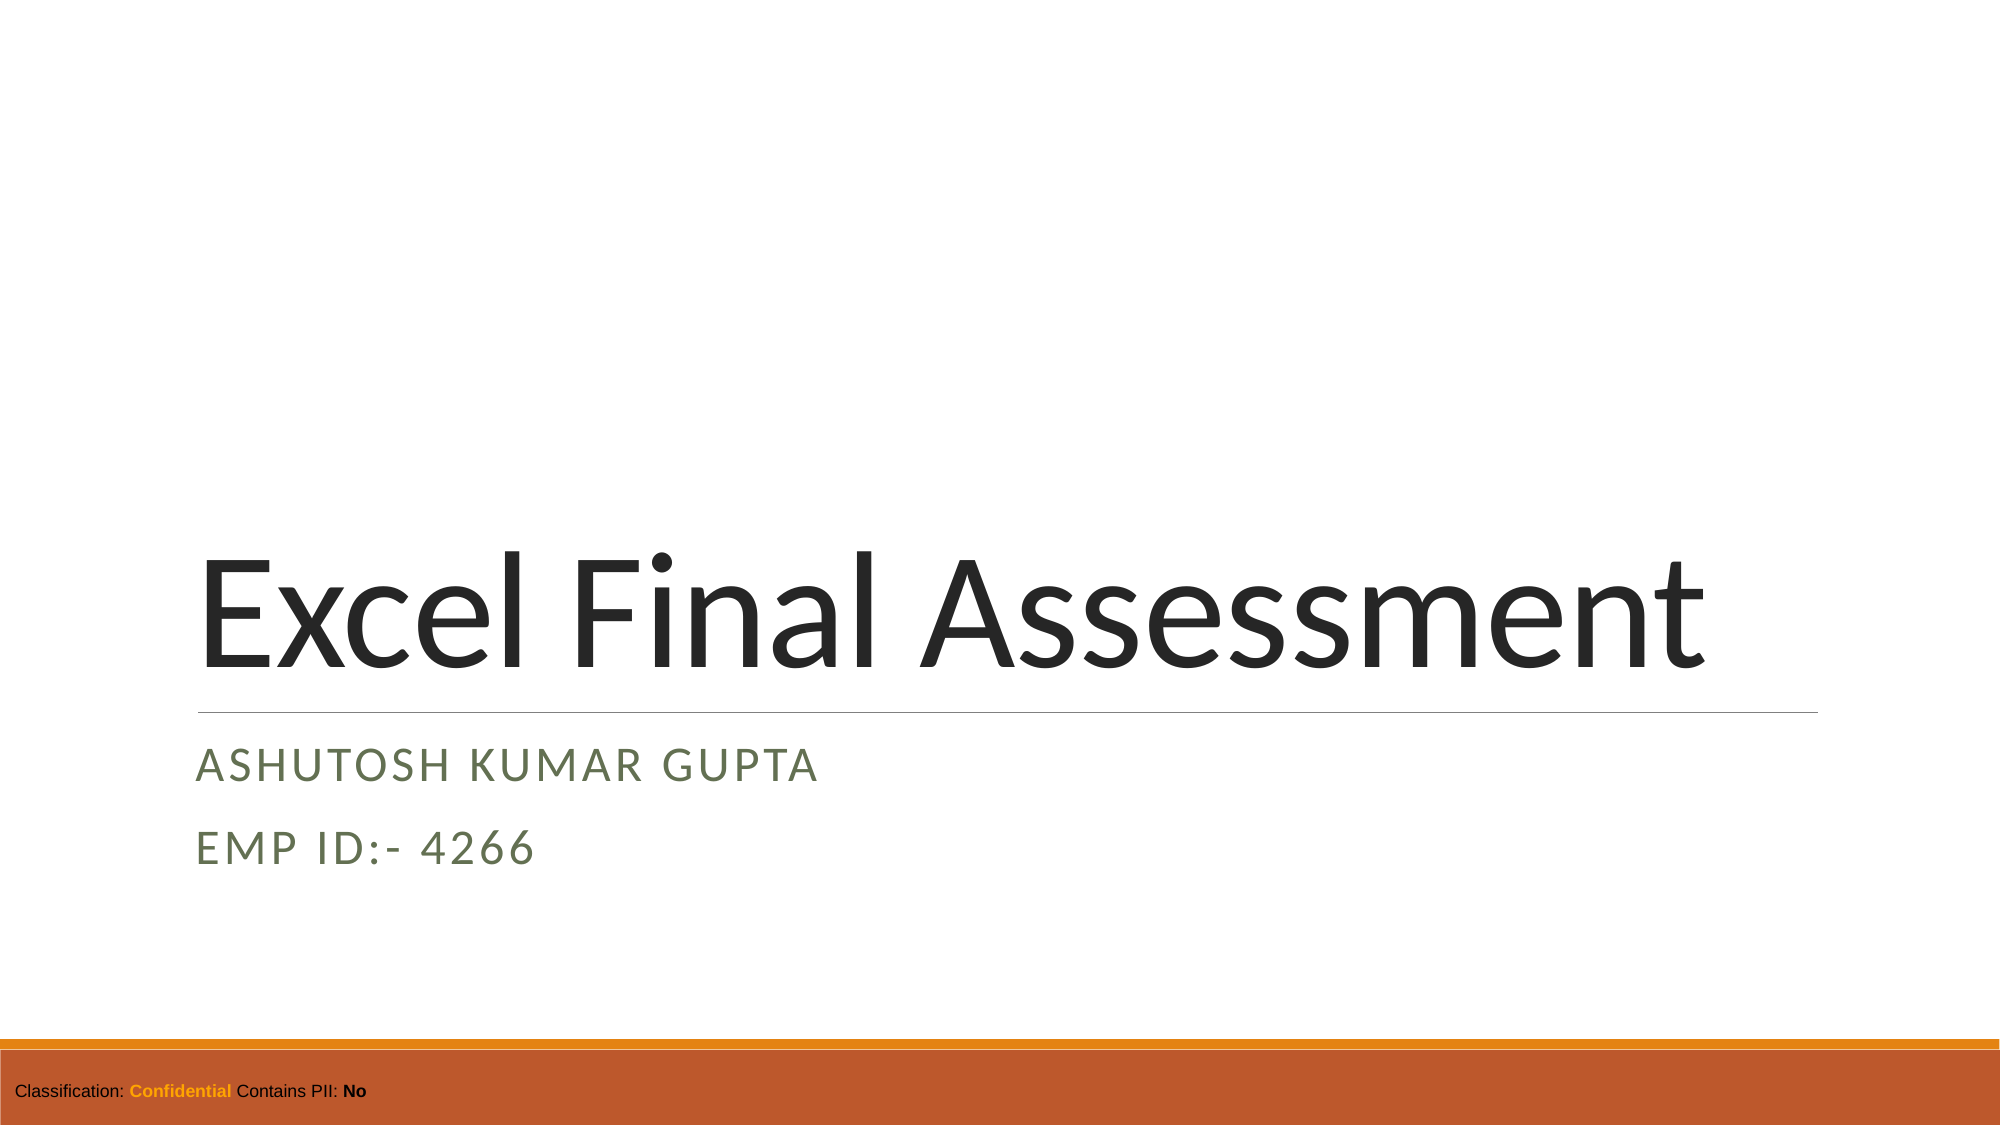

# Excel Final Assessment
Ashutosh kumar Gupta
Emp Id:- 4266